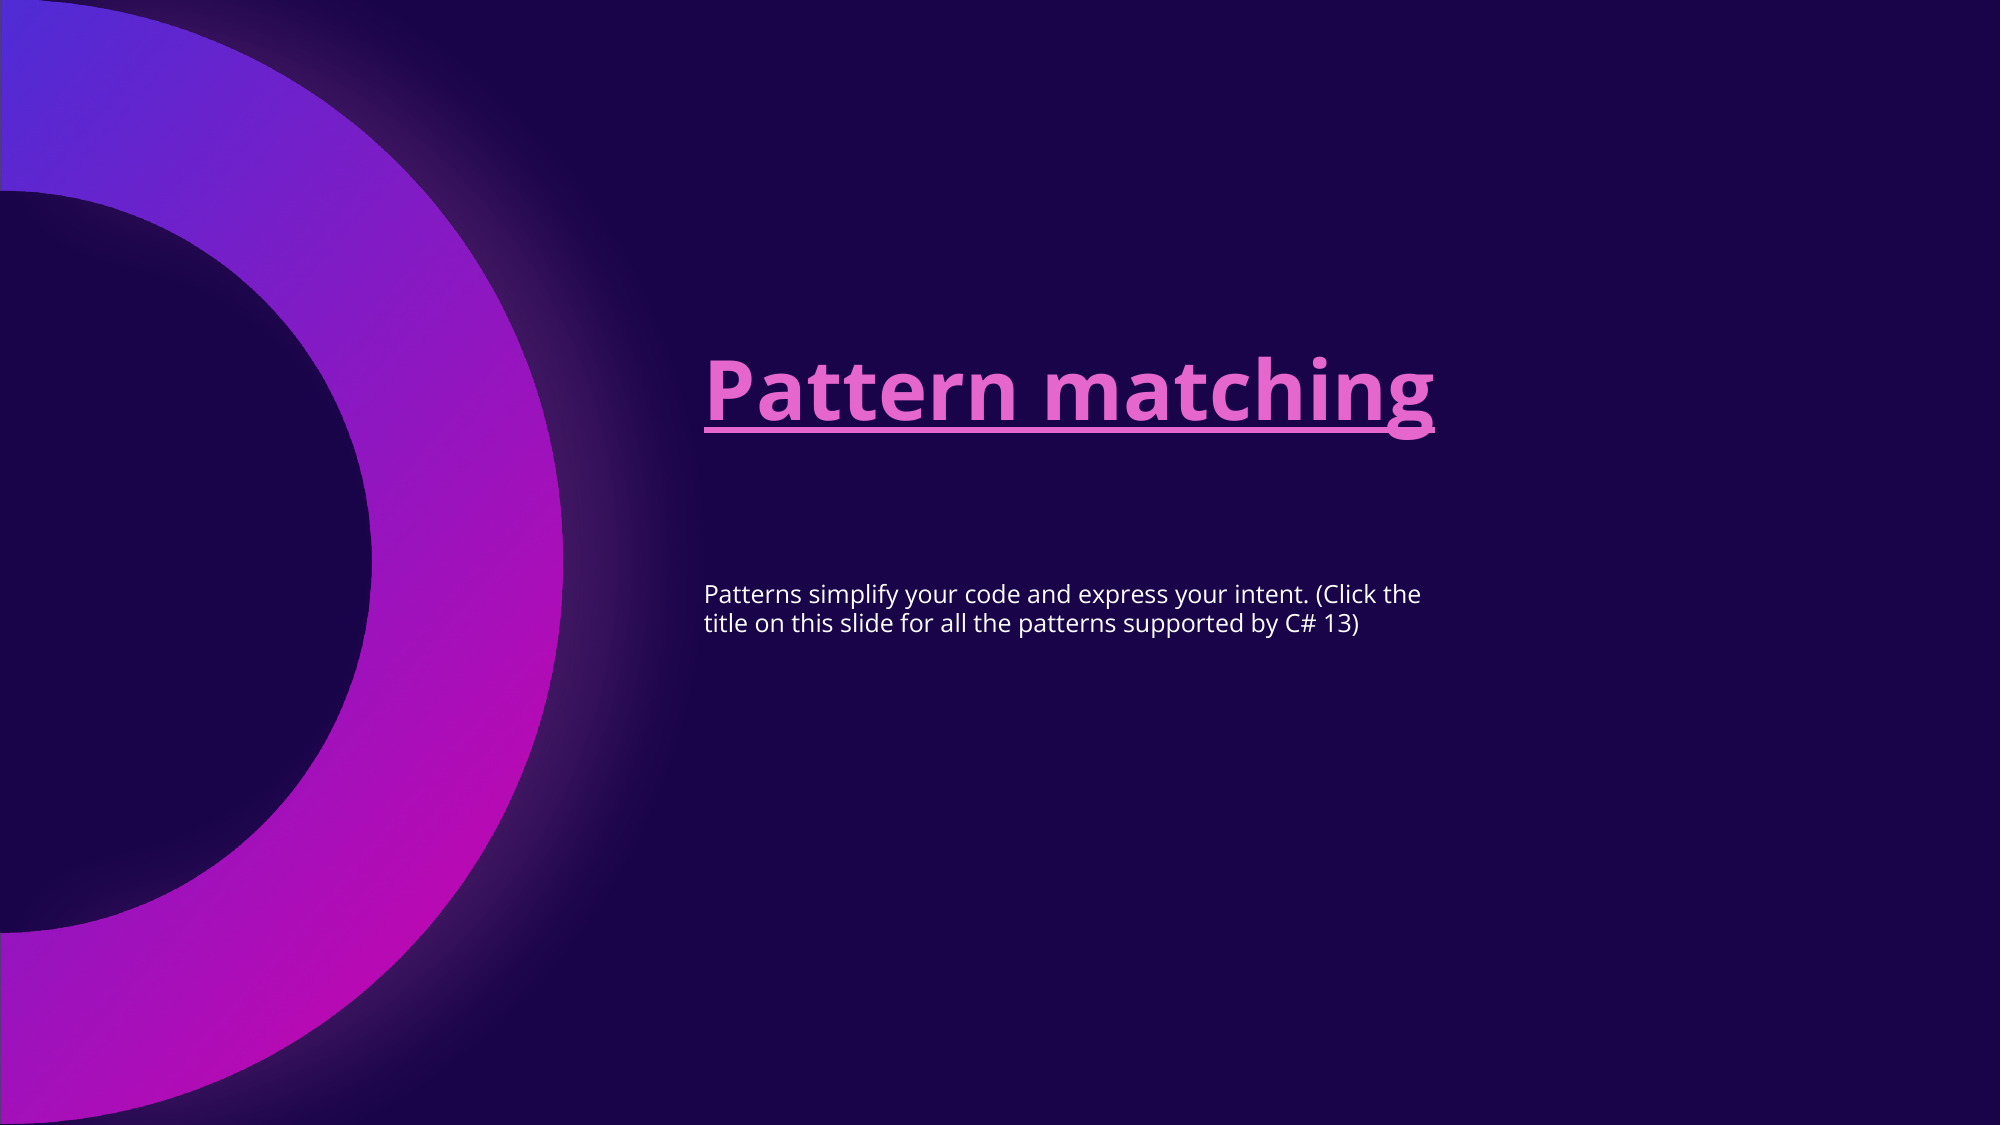

# Pattern matching
Patterns simplify your code and express your intent. (Click the title on this slide for all the patterns supported by C# 13)